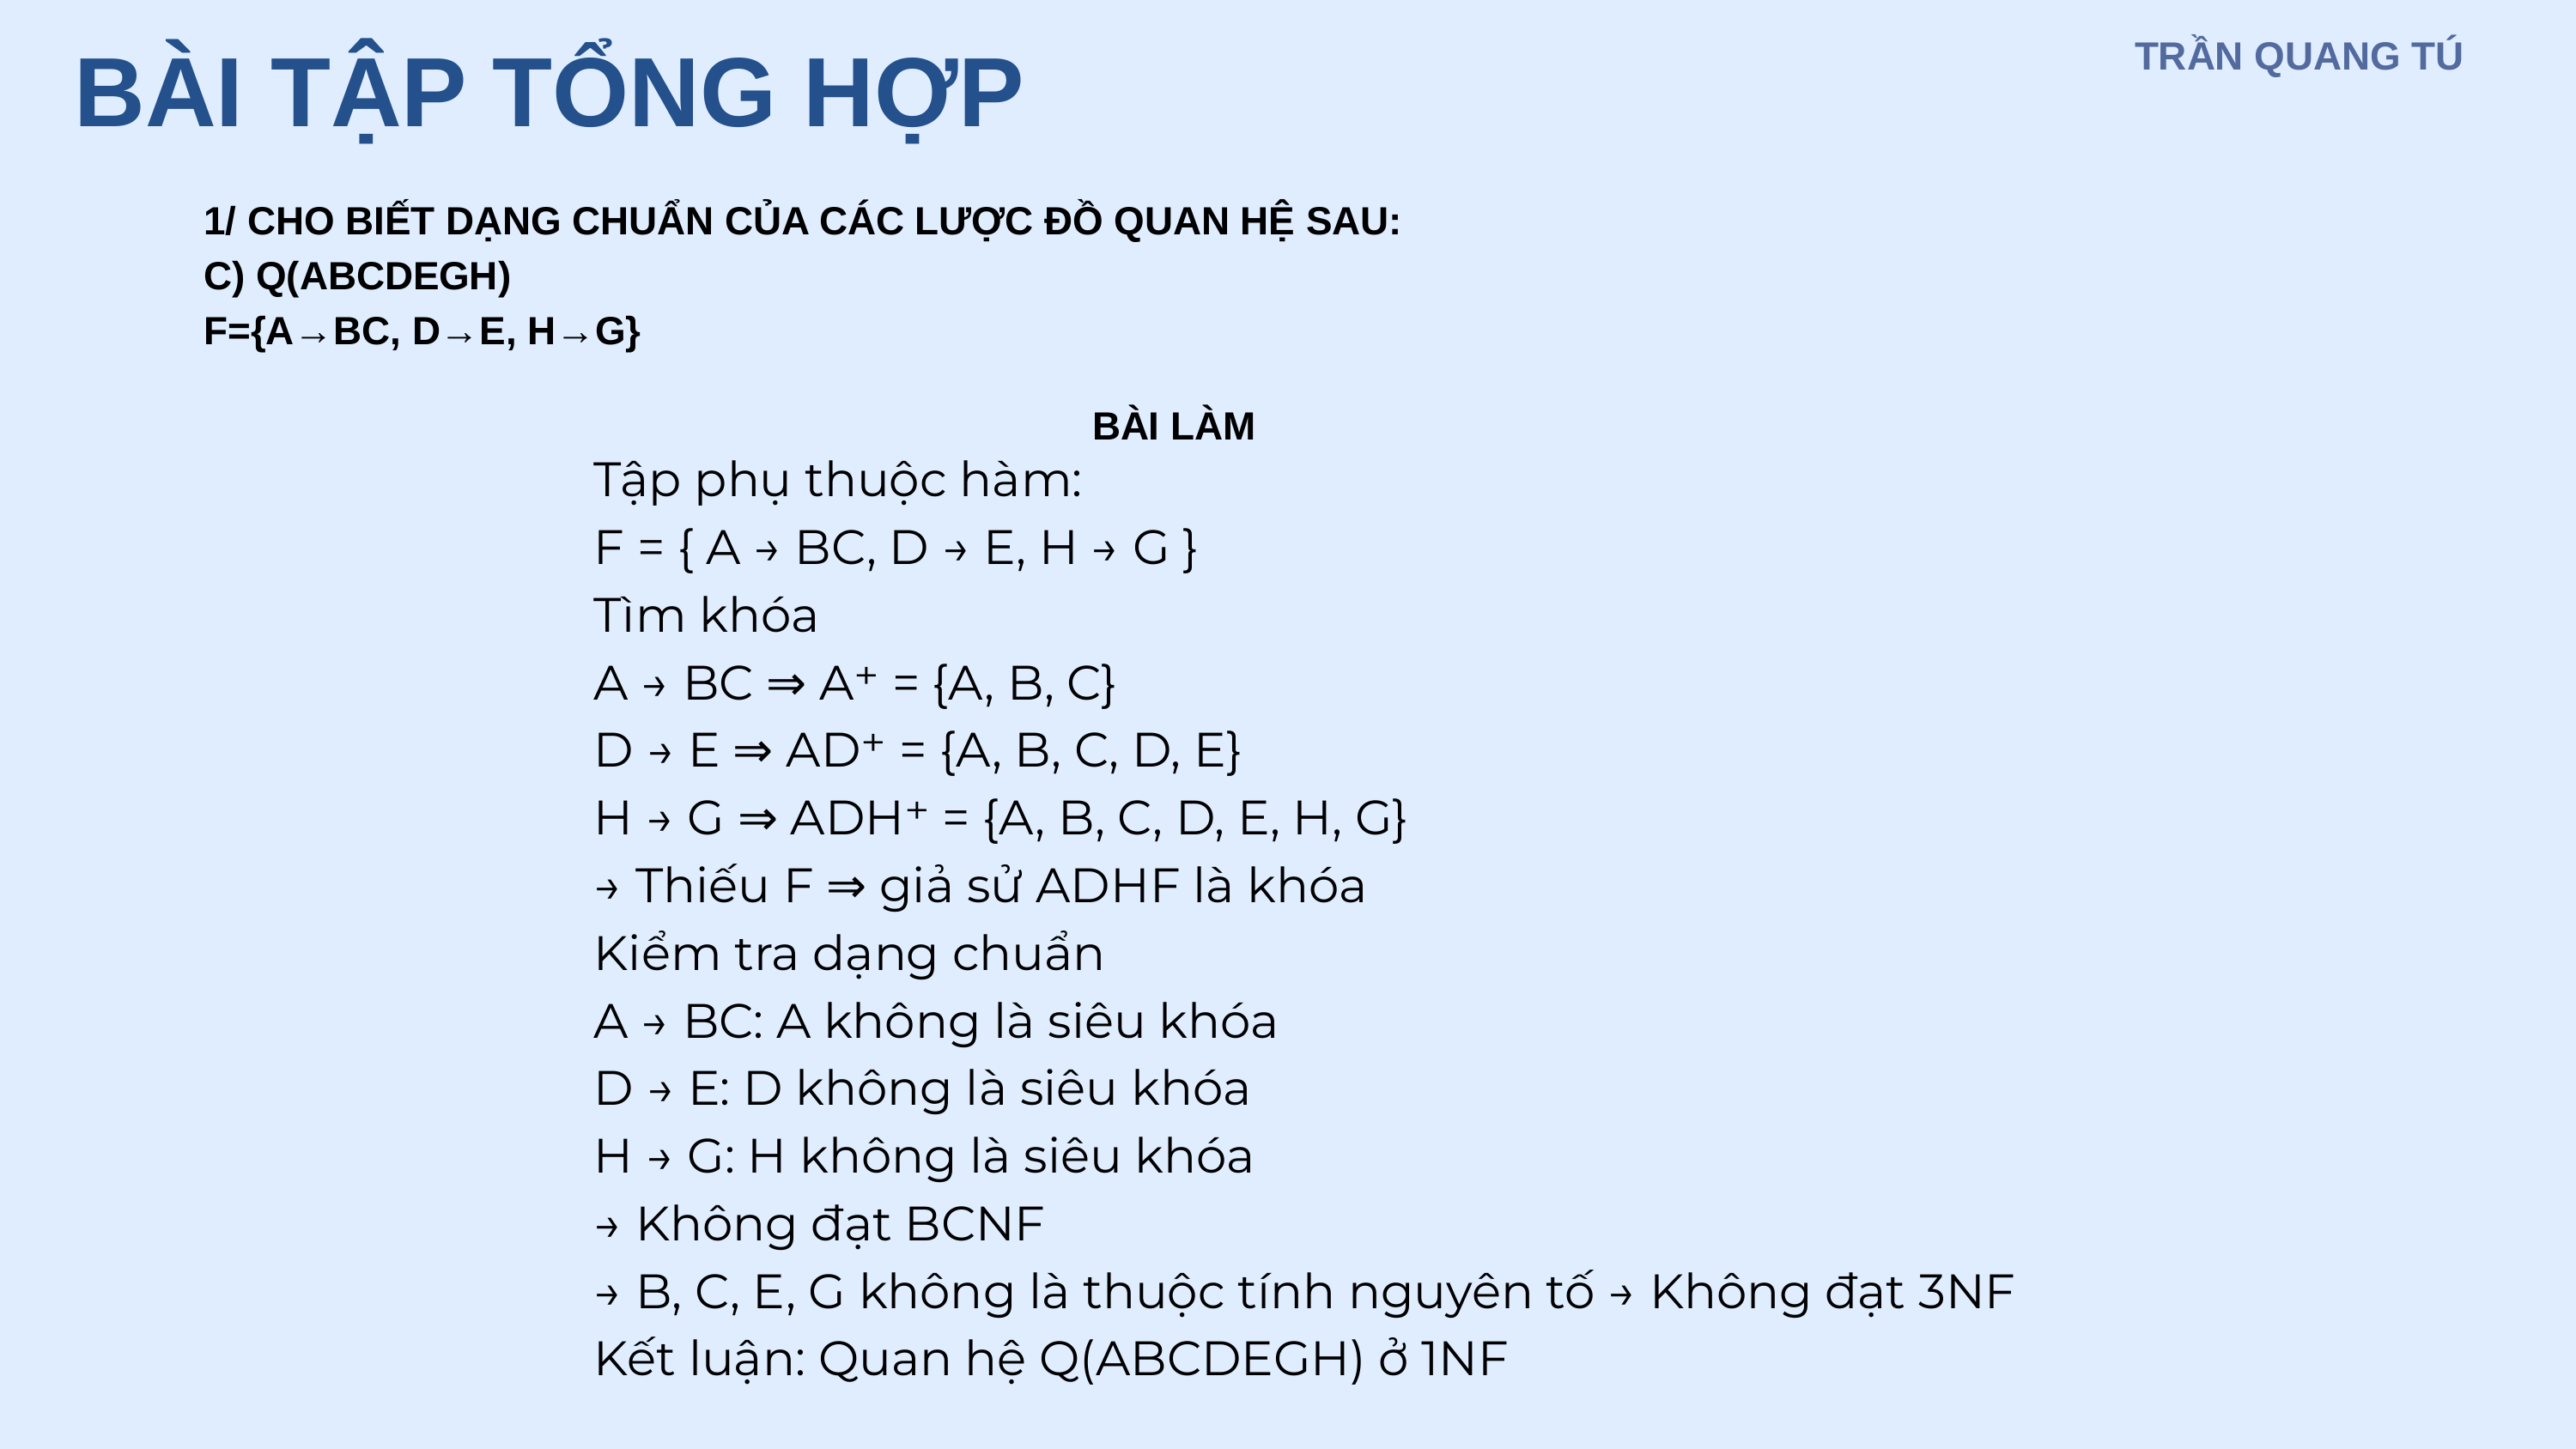

TRẦN QUANG TÚ
 BÀI TẬP TỔNG HỢP
1/ CHO BIẾT DẠNG CHUẨN CỦA CÁC LƯỢC ĐỒ QUAN HỆ SAU:
C) Q(ABCDEGH)
F={A→BC, D→E, H→G}

BÀI LÀM
Tập phụ thuộc hàm:
F = { A → BC, D → E, H → G }
Tìm khóa
A → BC ⇒ A⁺ = {A, B, C}
D → E ⇒ AD⁺ = {A, B, C, D, E}
H → G ⇒ ADH⁺ = {A, B, C, D, E, H, G}
→ Thiếu F ⇒ giả sử ADHF là khóa
Kiểm tra dạng chuẩn
A → BC: A không là siêu khóa
D → E: D không là siêu khóa
H → G: H không là siêu khóa
→ Không đạt BCNF
→ B, C, E, G không là thuộc tính nguyên tố → Không đạt 3NF
Kết luận: Quan hệ Q(ABCDEGH) ở 1NF